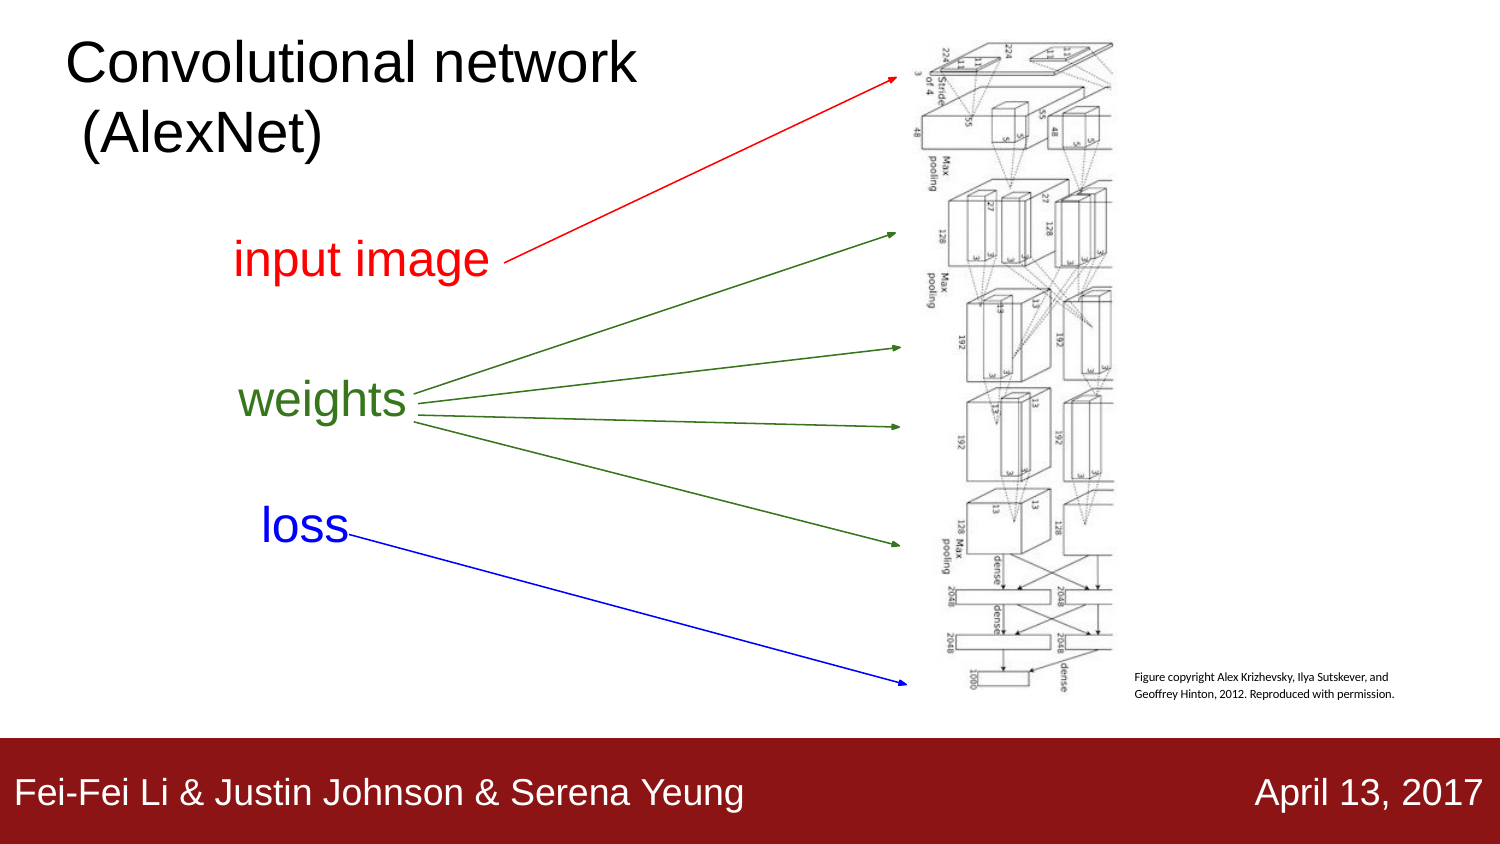

# Convolutional network  (AlexNet)

input image
weights  loss

Figure copyright Alex Krizhevsky, Ilya Sutskever, and  Geoffrey Hinton, 2012. Reproduced with permission.

Fei-Fei Li & Justin Johnson & Serena Yeung
April 13, 2017